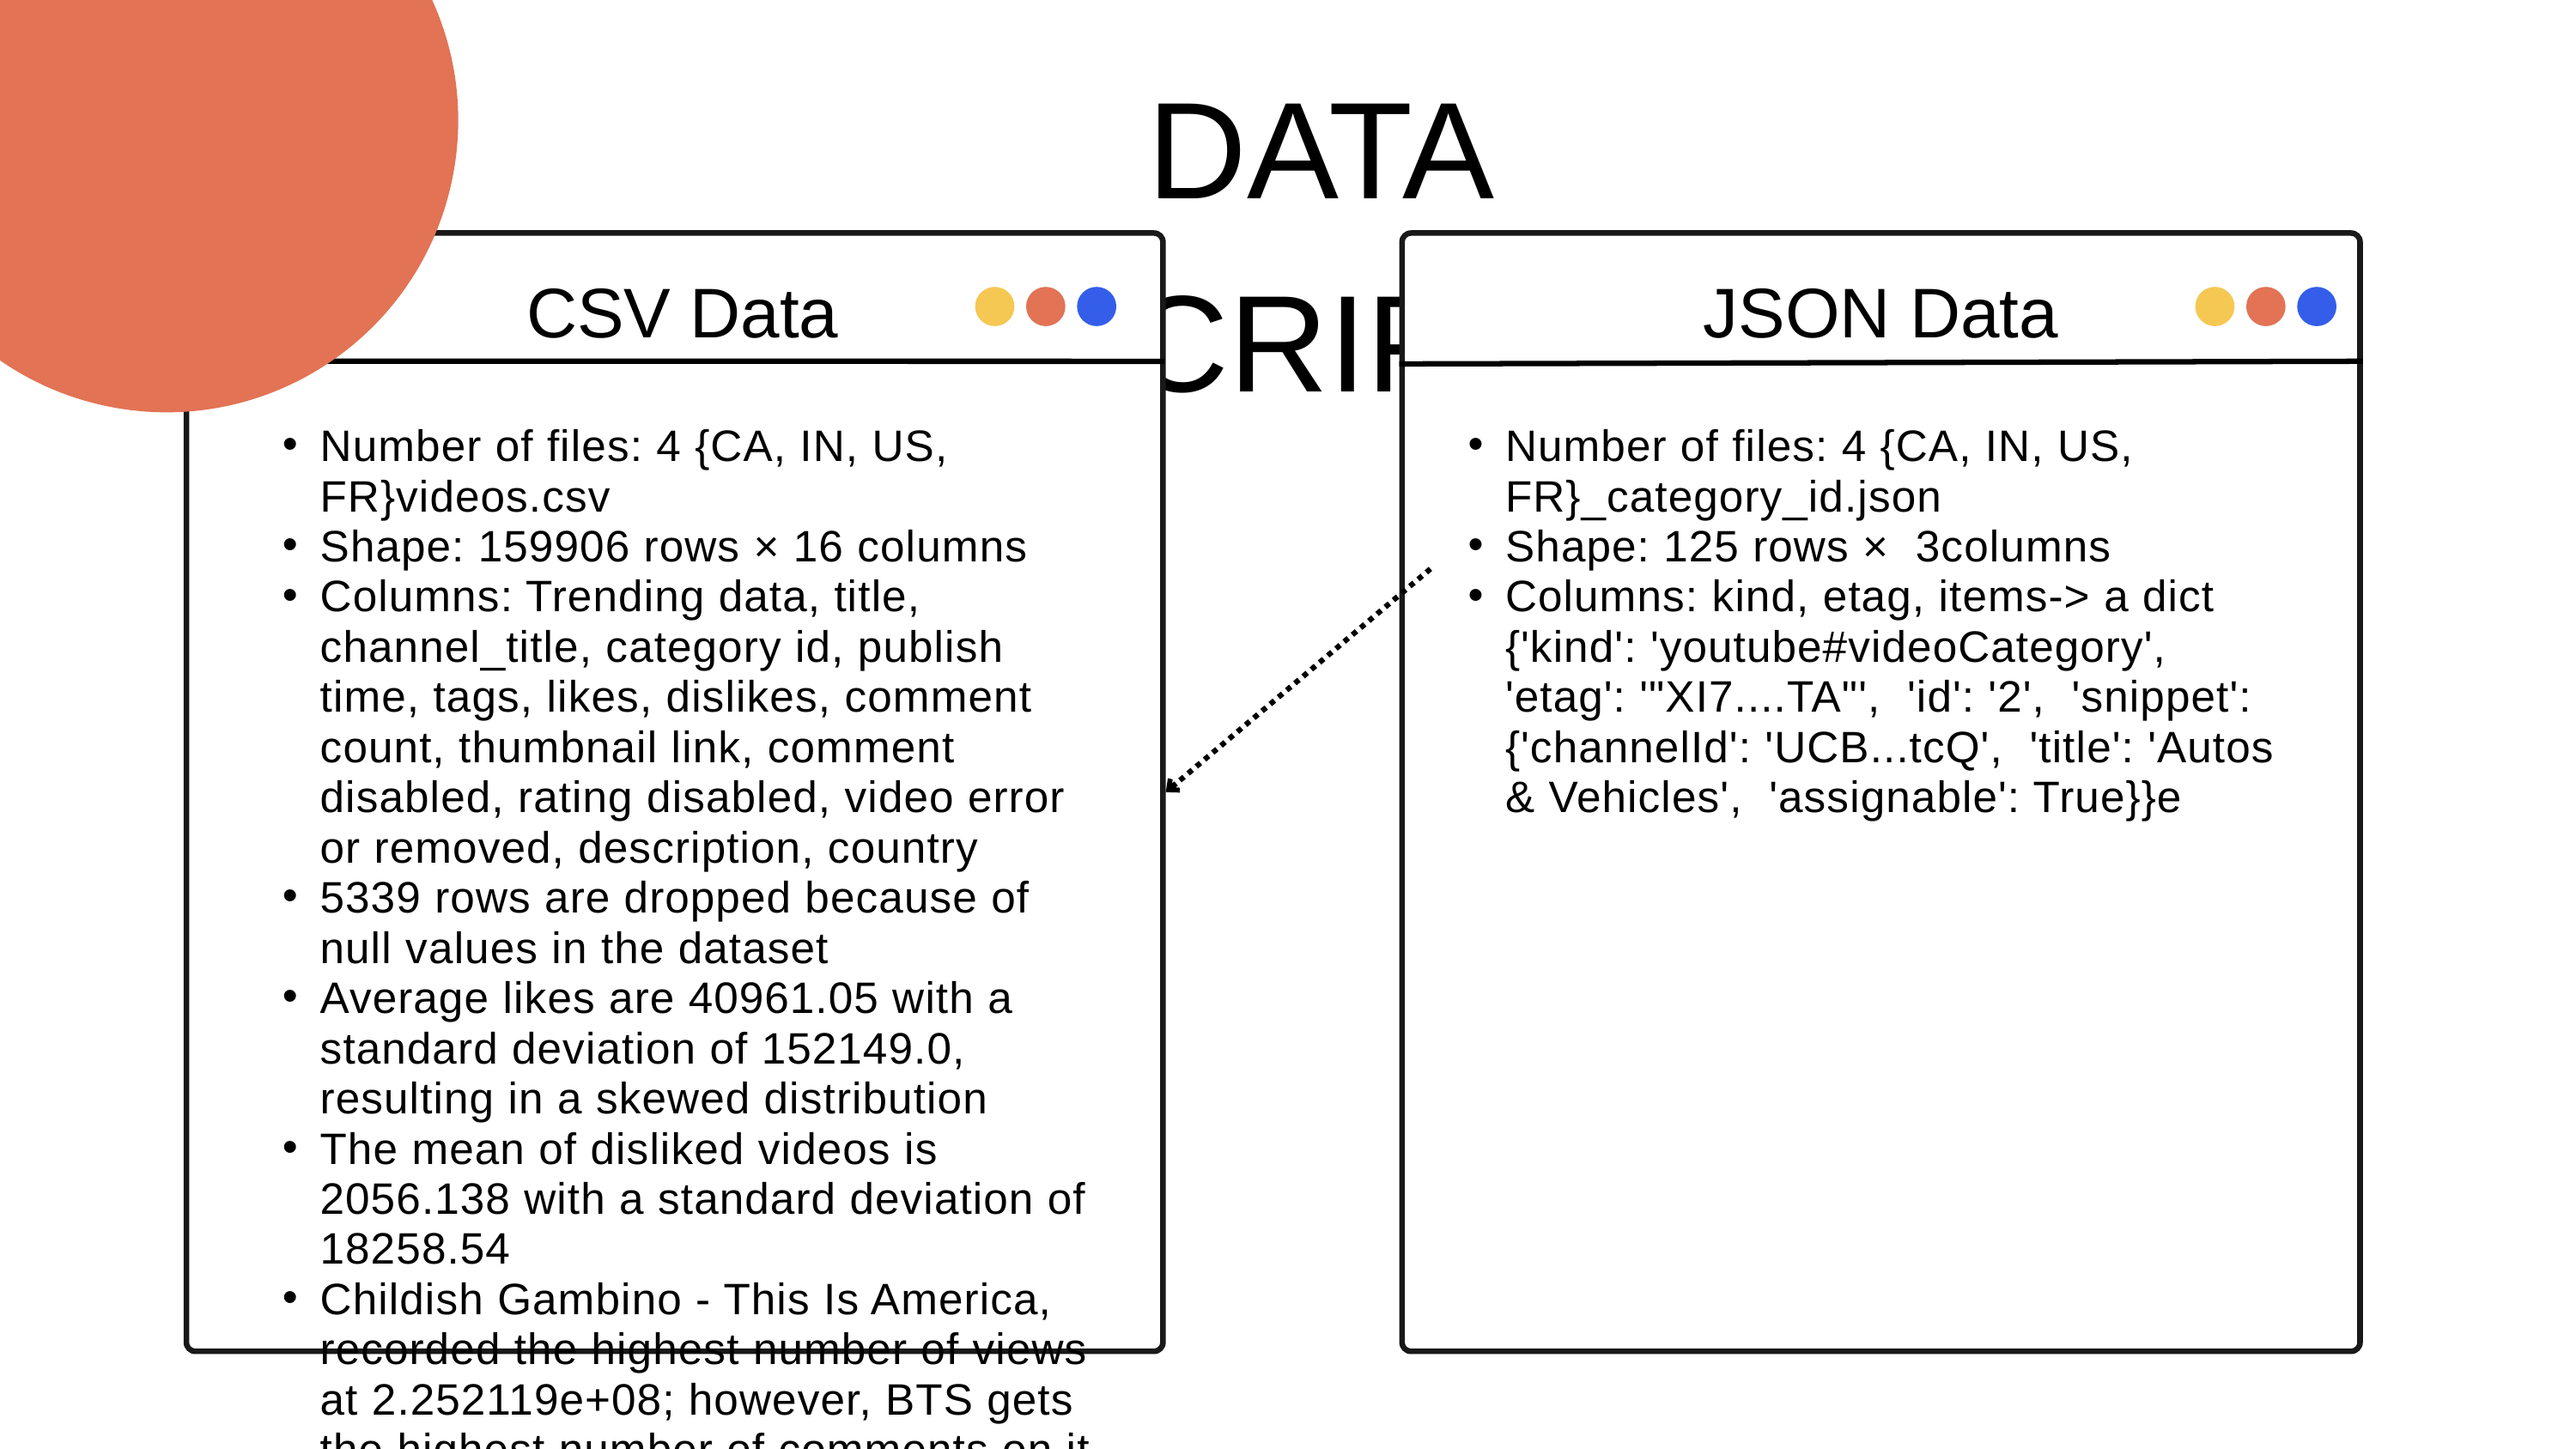

DATA DESCRIPTION

CSV Data
JSON Data

Number of files: 4 {CA, IN, US, FR}videos.csv
Shape: 159906 rows × 16 columns
Columns: Trending data, title, channel_title, category id, publish time, tags, likes, dislikes, comment count, thumbnail link, comment disabled, rating disabled, video error or removed, description, country
5339 rows are dropped because of null values in the dataset
Average likes are 40961.05 with a standard deviation of 152149.0, resulting in a skewed distribution
The mean of disliked videos is 2056.138 with a standard deviation of 18258.54
Childish Gambino - This Is America, recorded the highest number of views at 2.252119e+08; however, BTS gets the highest number of comments on it at 1.228655e+06
Youtube itself gets the highest number of dislikes at 1.643059e+06
Number of files: 4 {CA, IN, US, FR}_category_id.json
Shape: 125 rows ×  3columns
Columns: kind, etag, items-> a dict {'kind': 'youtube#videoCategory',  'etag': '"XI7....TA"',  'id': '2',  'snippet': {'channelId': 'UCB...tcQ',  'title': 'Autos & Vehicles',  'assignable': True}}e